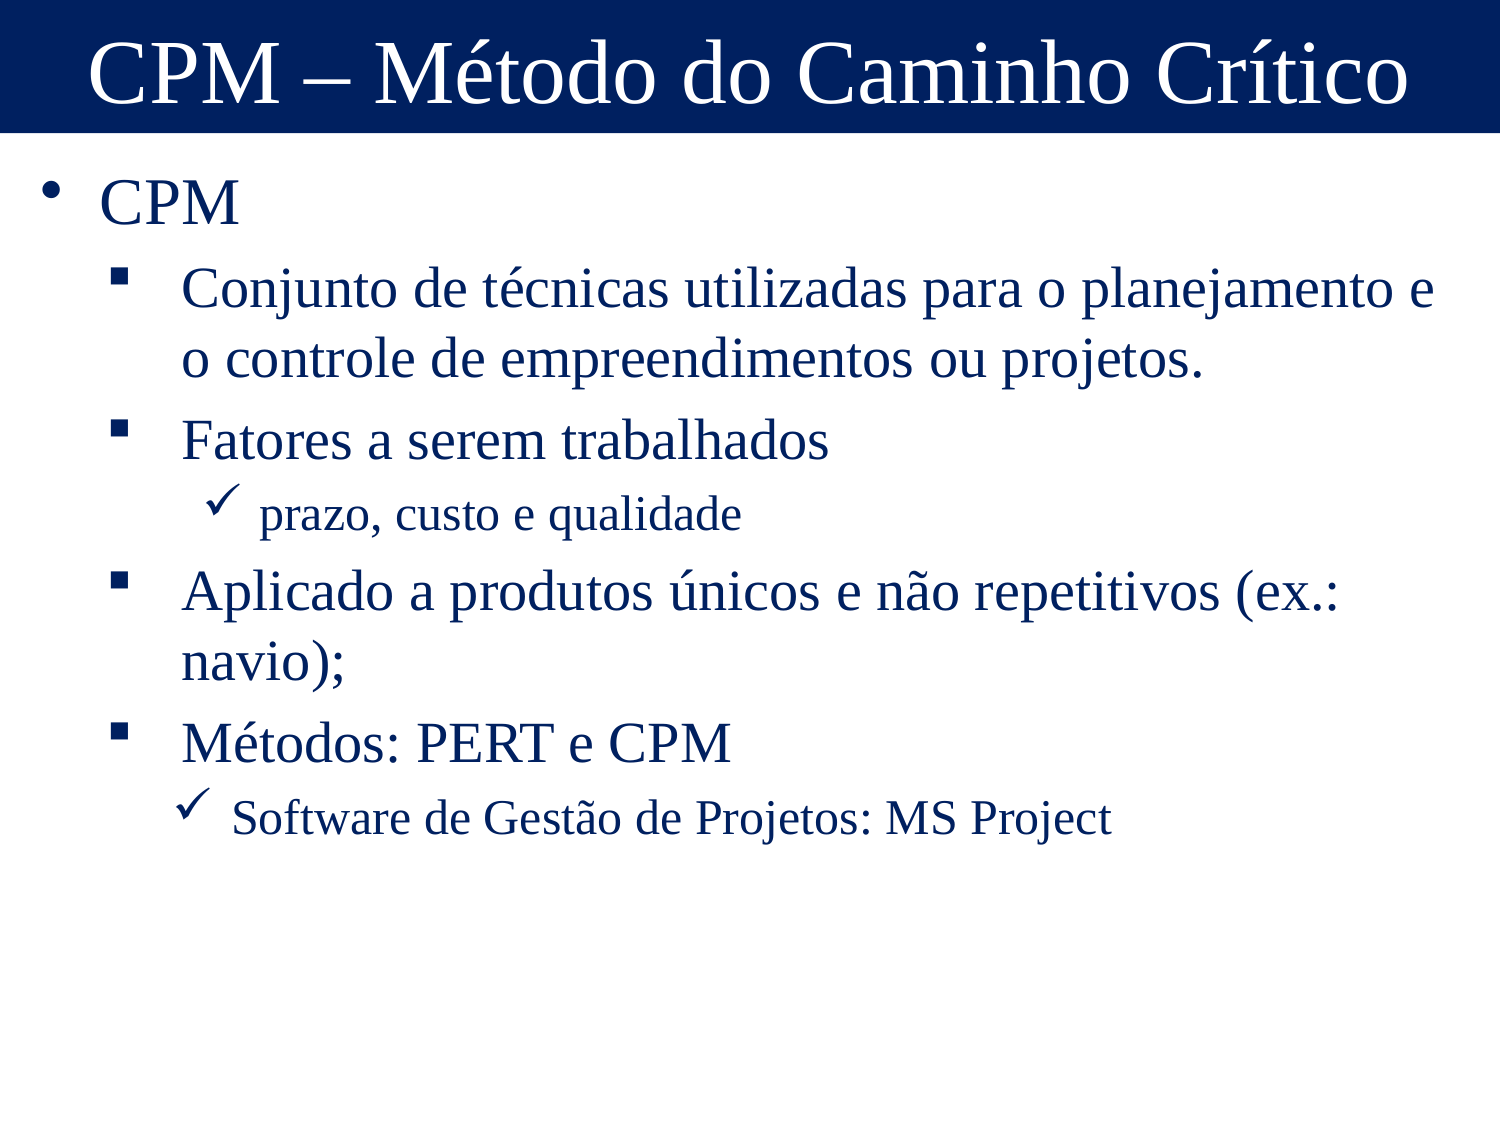

CPM – Método do Caminho Crítico
CPM
Conjunto de técnicas utilizadas para o planejamento e o controle de empreendimentos ou projetos.
Fatores a serem trabalhados
prazo, custo e qualidade
Aplicado a produtos únicos e não repetitivos (ex.: navio);
Métodos: PERT e CPM
Software de Gestão de Projetos: MS Project